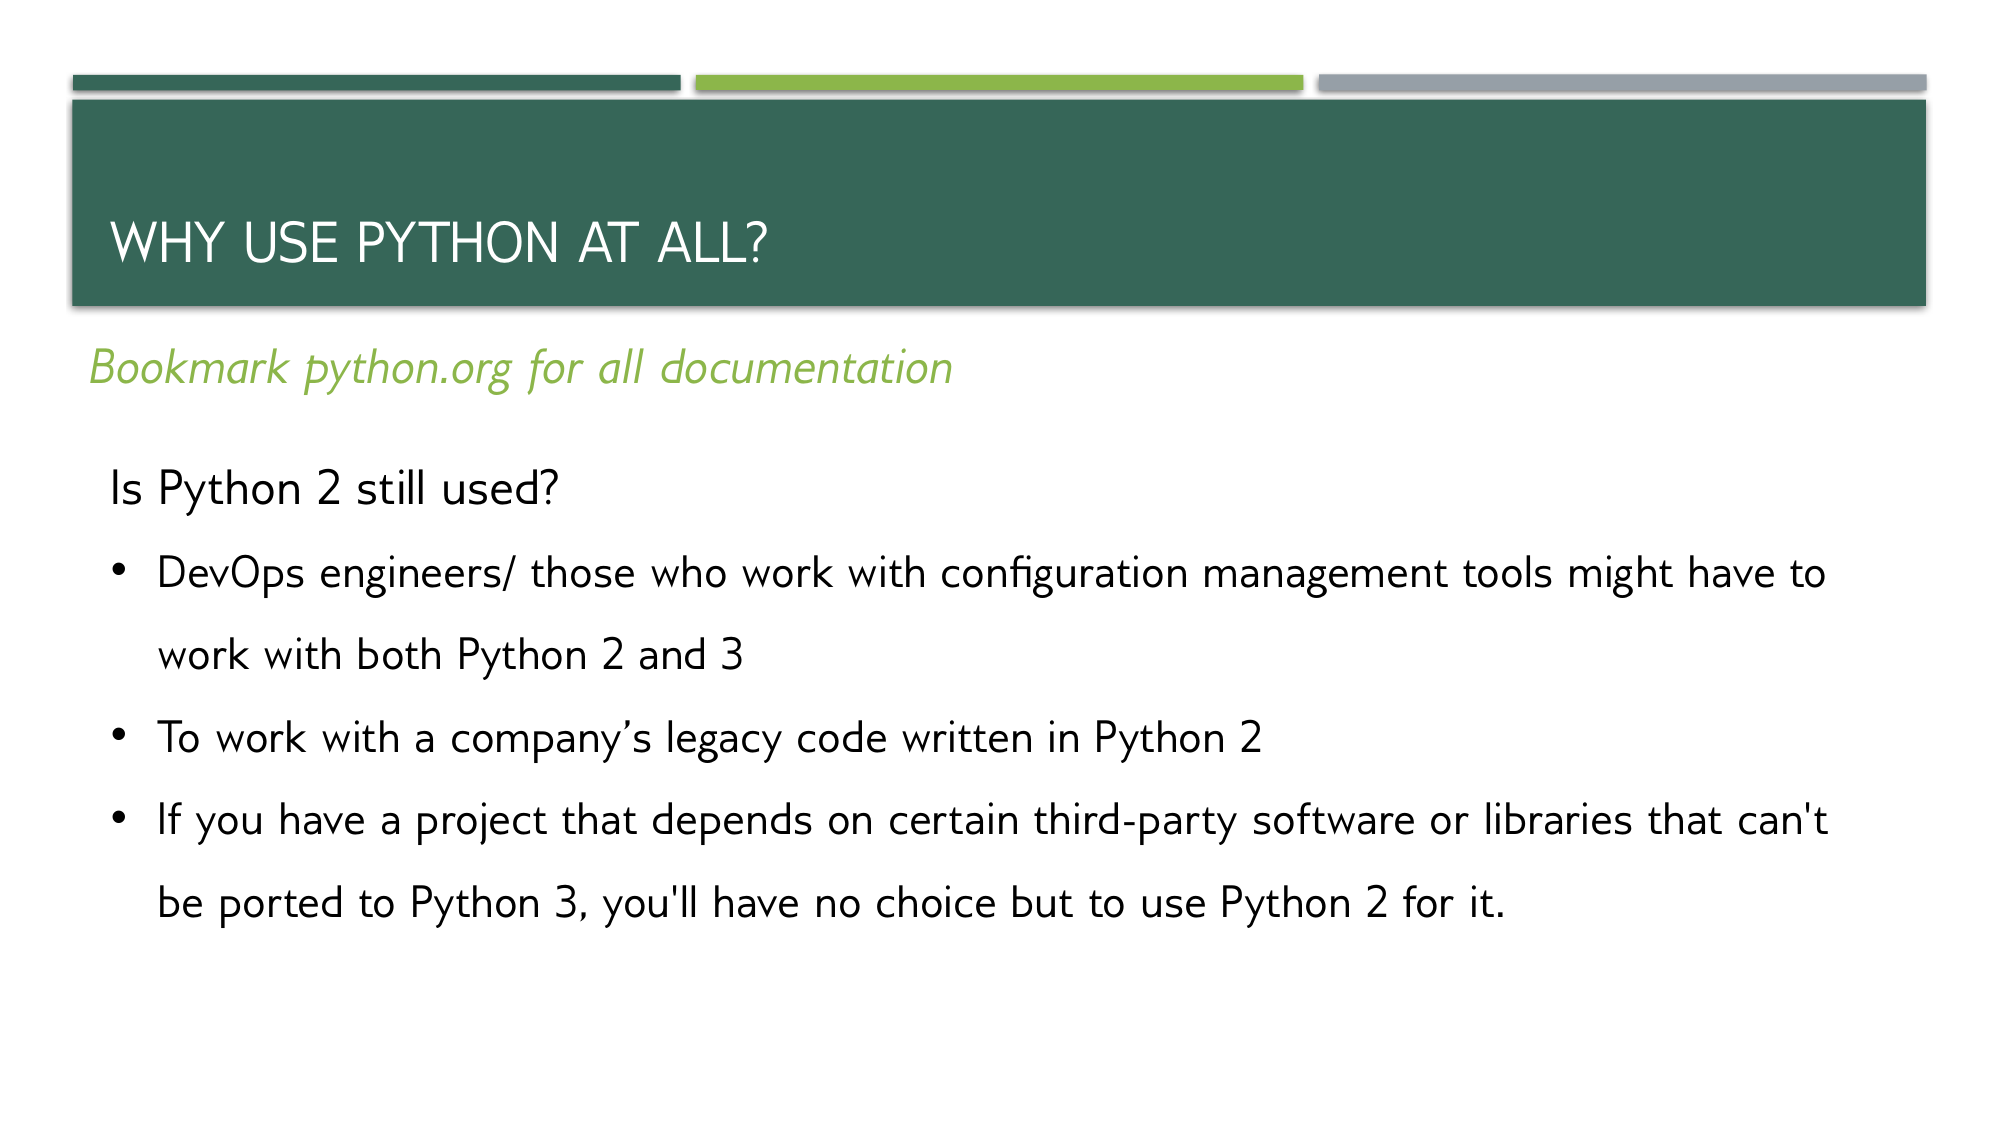

# Why use python at all?
Bookmark python.org for all documentation
Is Python 2 still used?
DevOps engineers/ those who work with configuration management tools might have to work with both Python 2 and 3
To work with a company’s legacy code written in Python 2
If you have a project that depends on certain third-party software or libraries that can't be ported to Python 3, you'll have no choice but to use Python 2 for it.